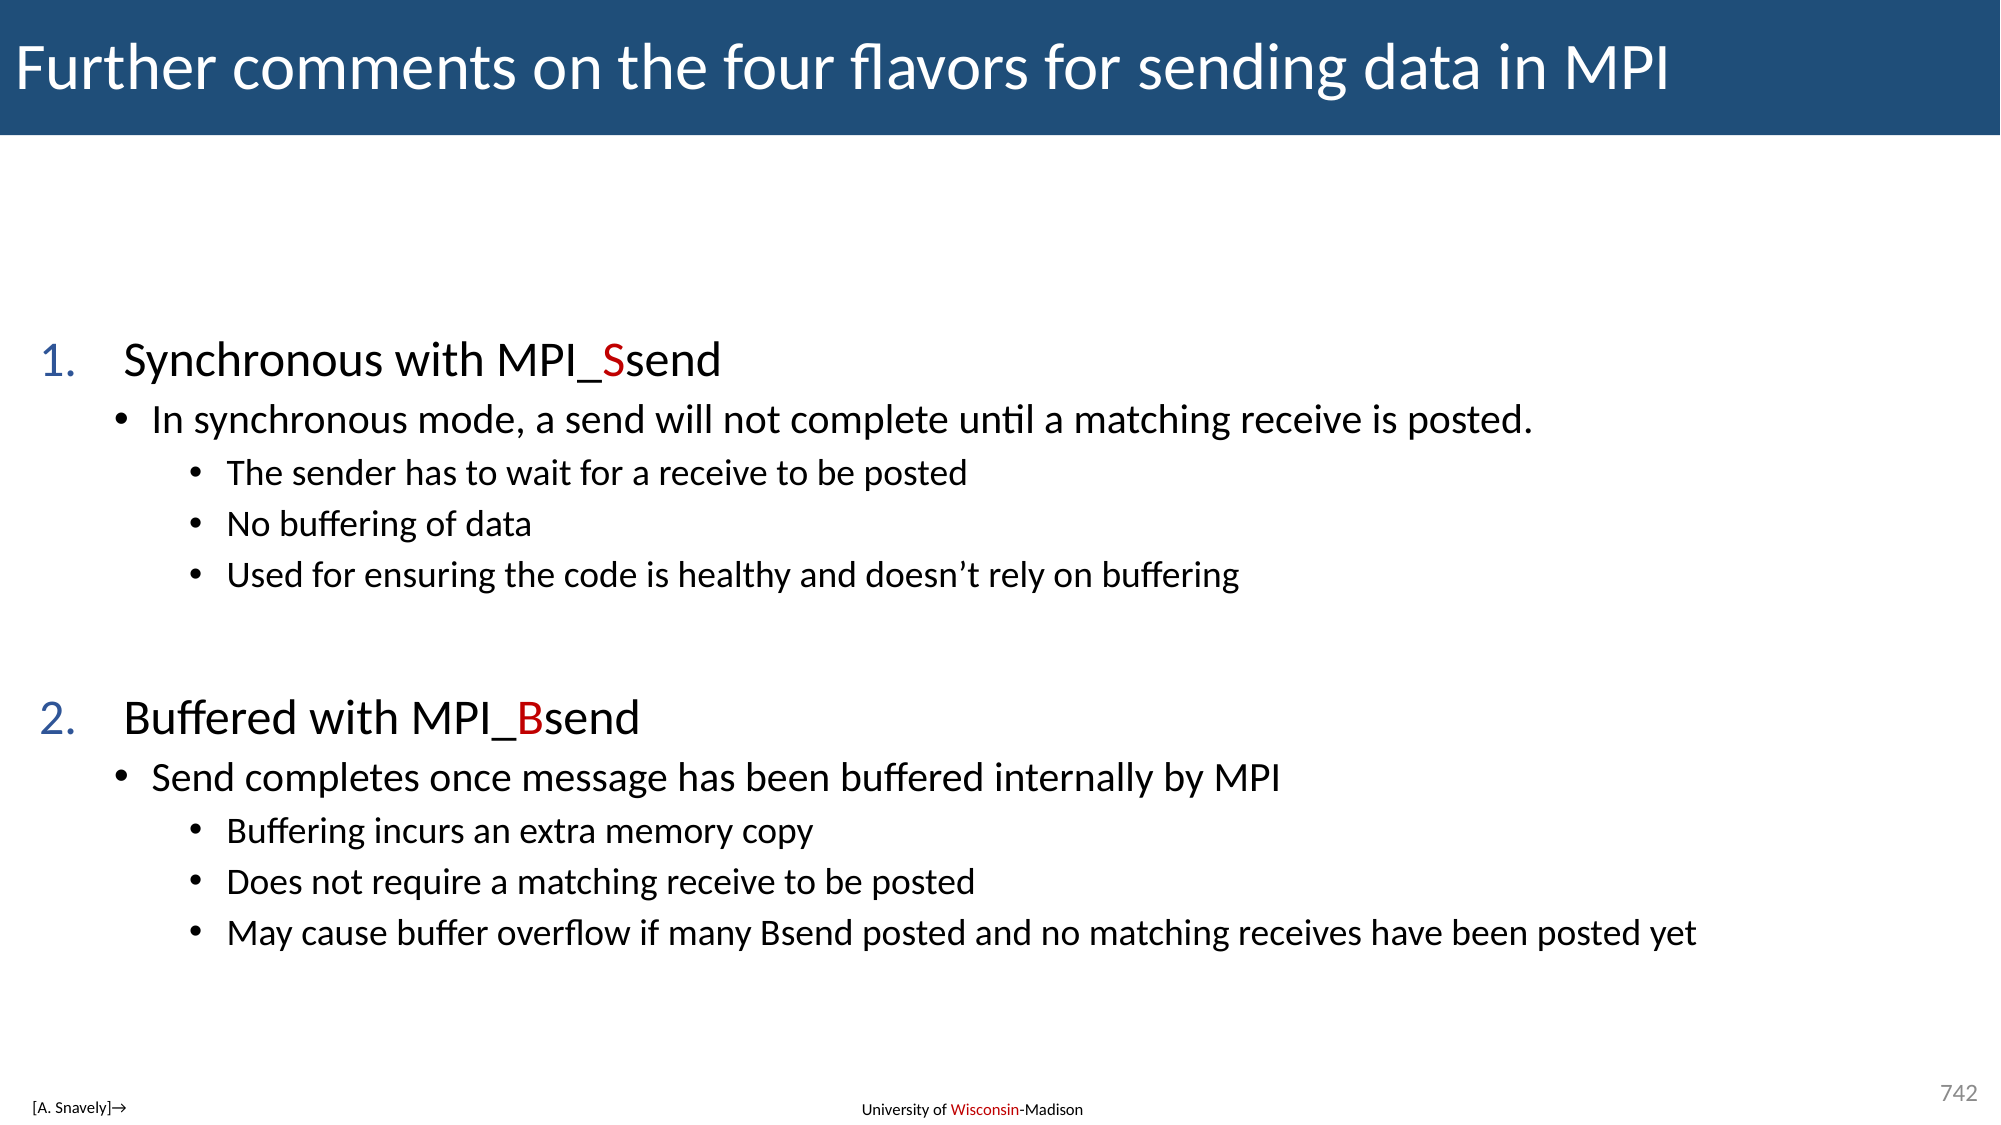

# Further comments on the four flavors for sending data in MPI

Synchronous with MPI_Ssend
In synchronous mode, a send will not complete until a matching receive is posted.
The sender has to wait for a receive to be posted
No buffering of data
Used for ensuring the code is healthy and doesn’t rely on buffering

Buffered with MPI_Bsend
Send completes once message has been buffered internally by MPI
Buffering incurs an extra memory copy
Does not require a matching receive to be posted
May cause buffer overflow if many Bsend posted and no matching receives have been posted yet
742
[A. Snavely]→